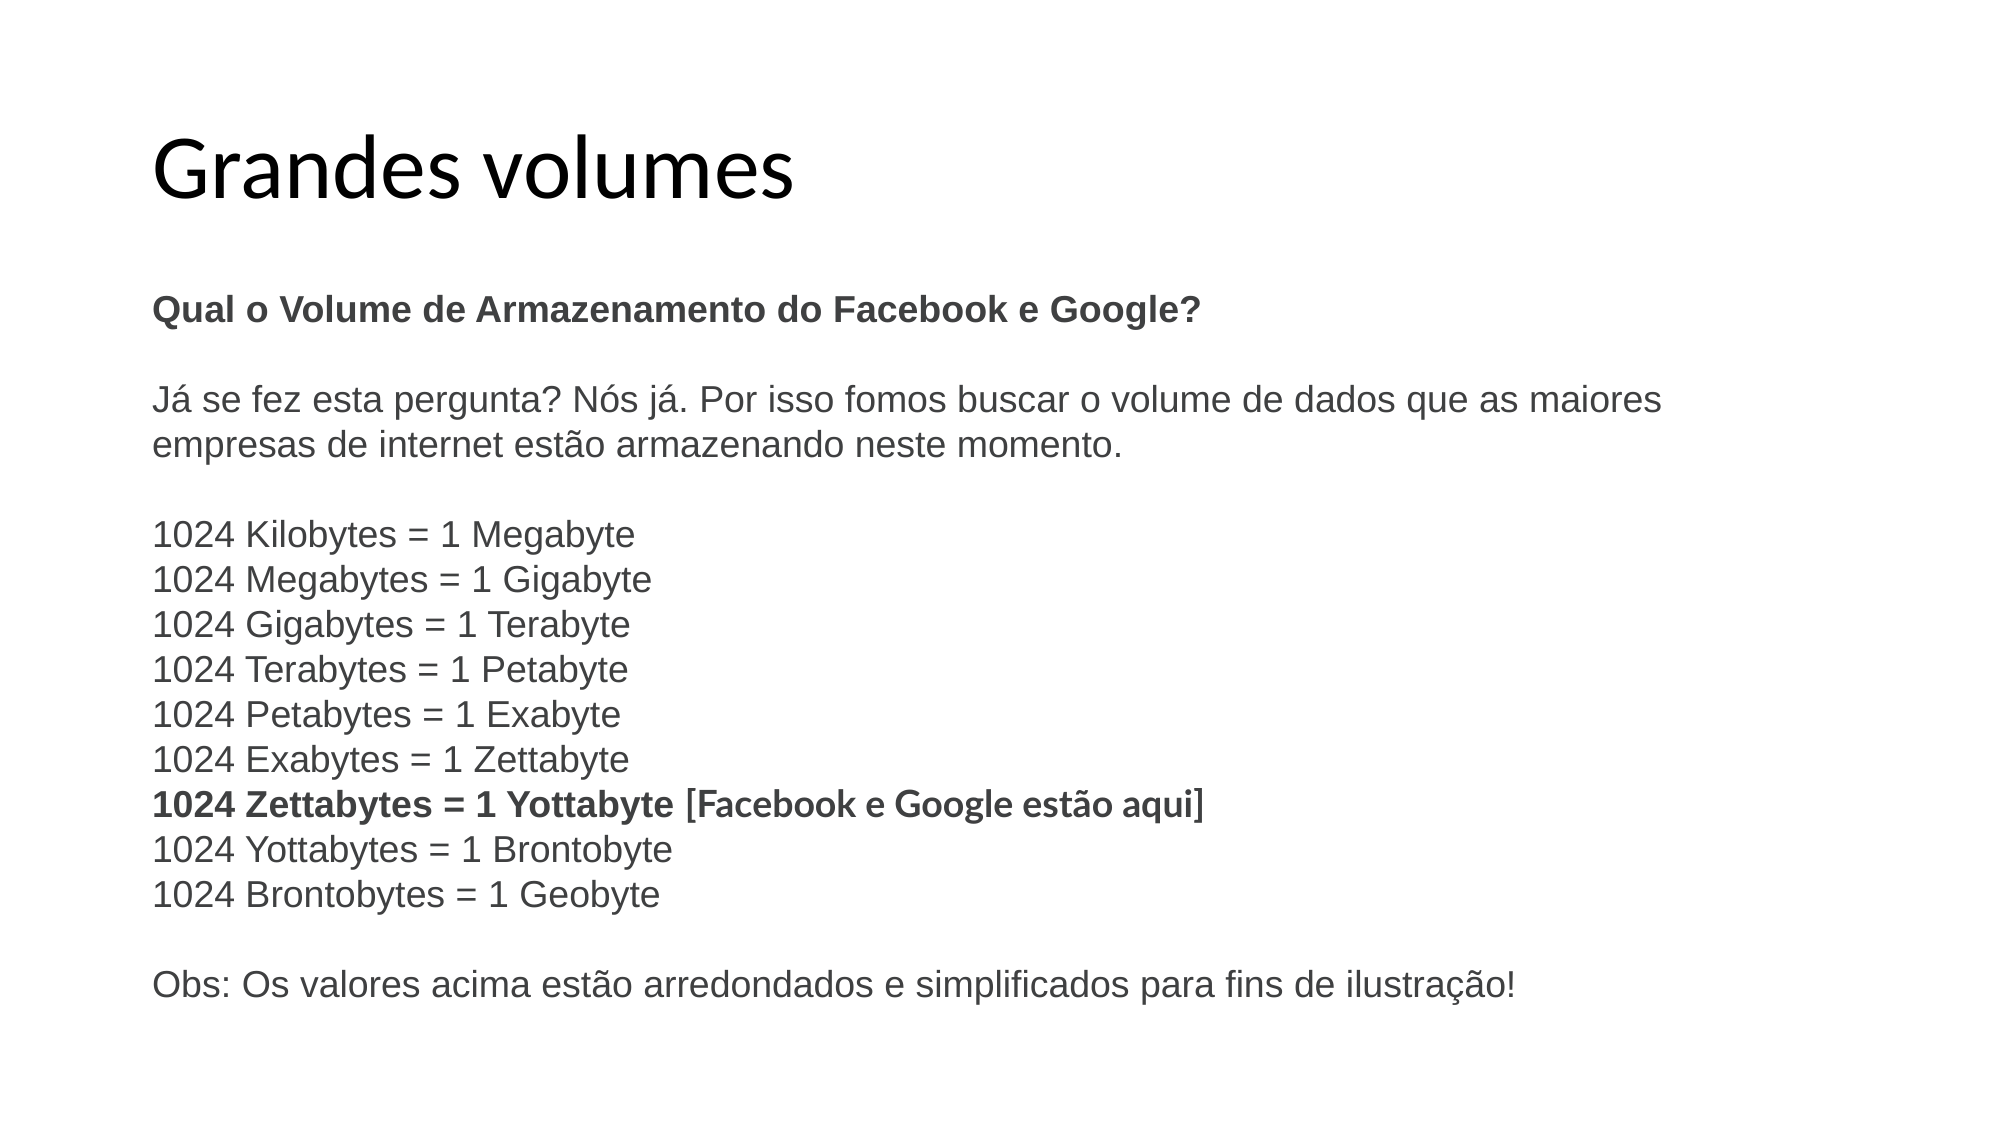

# Grandes volumes
Qual o Volume de Armazenamento do Facebook e Google?
Já se fez esta pergunta? Nós já. Por isso fomos buscar o volume de dados que as maiores empresas de internet estão armazenando neste momento.
1024 Kilobytes = 1 Megabyte
1024 Megabytes = 1 Gigabyte
1024 Gigabytes = 1 Terabyte
1024 Terabytes = 1 Petabyte
1024 Petabytes = 1 Exabyte
1024 Exabytes = 1 Zettabyte
1024 Zettabytes = 1 Yottabyte [Facebook e Google estão aqui]
1024 Yottabytes = 1 Brontobyte
1024 Brontobytes = 1 Geobyte

Obs: Os valores acima estão arredondados e simplificados para fins de ilustração!